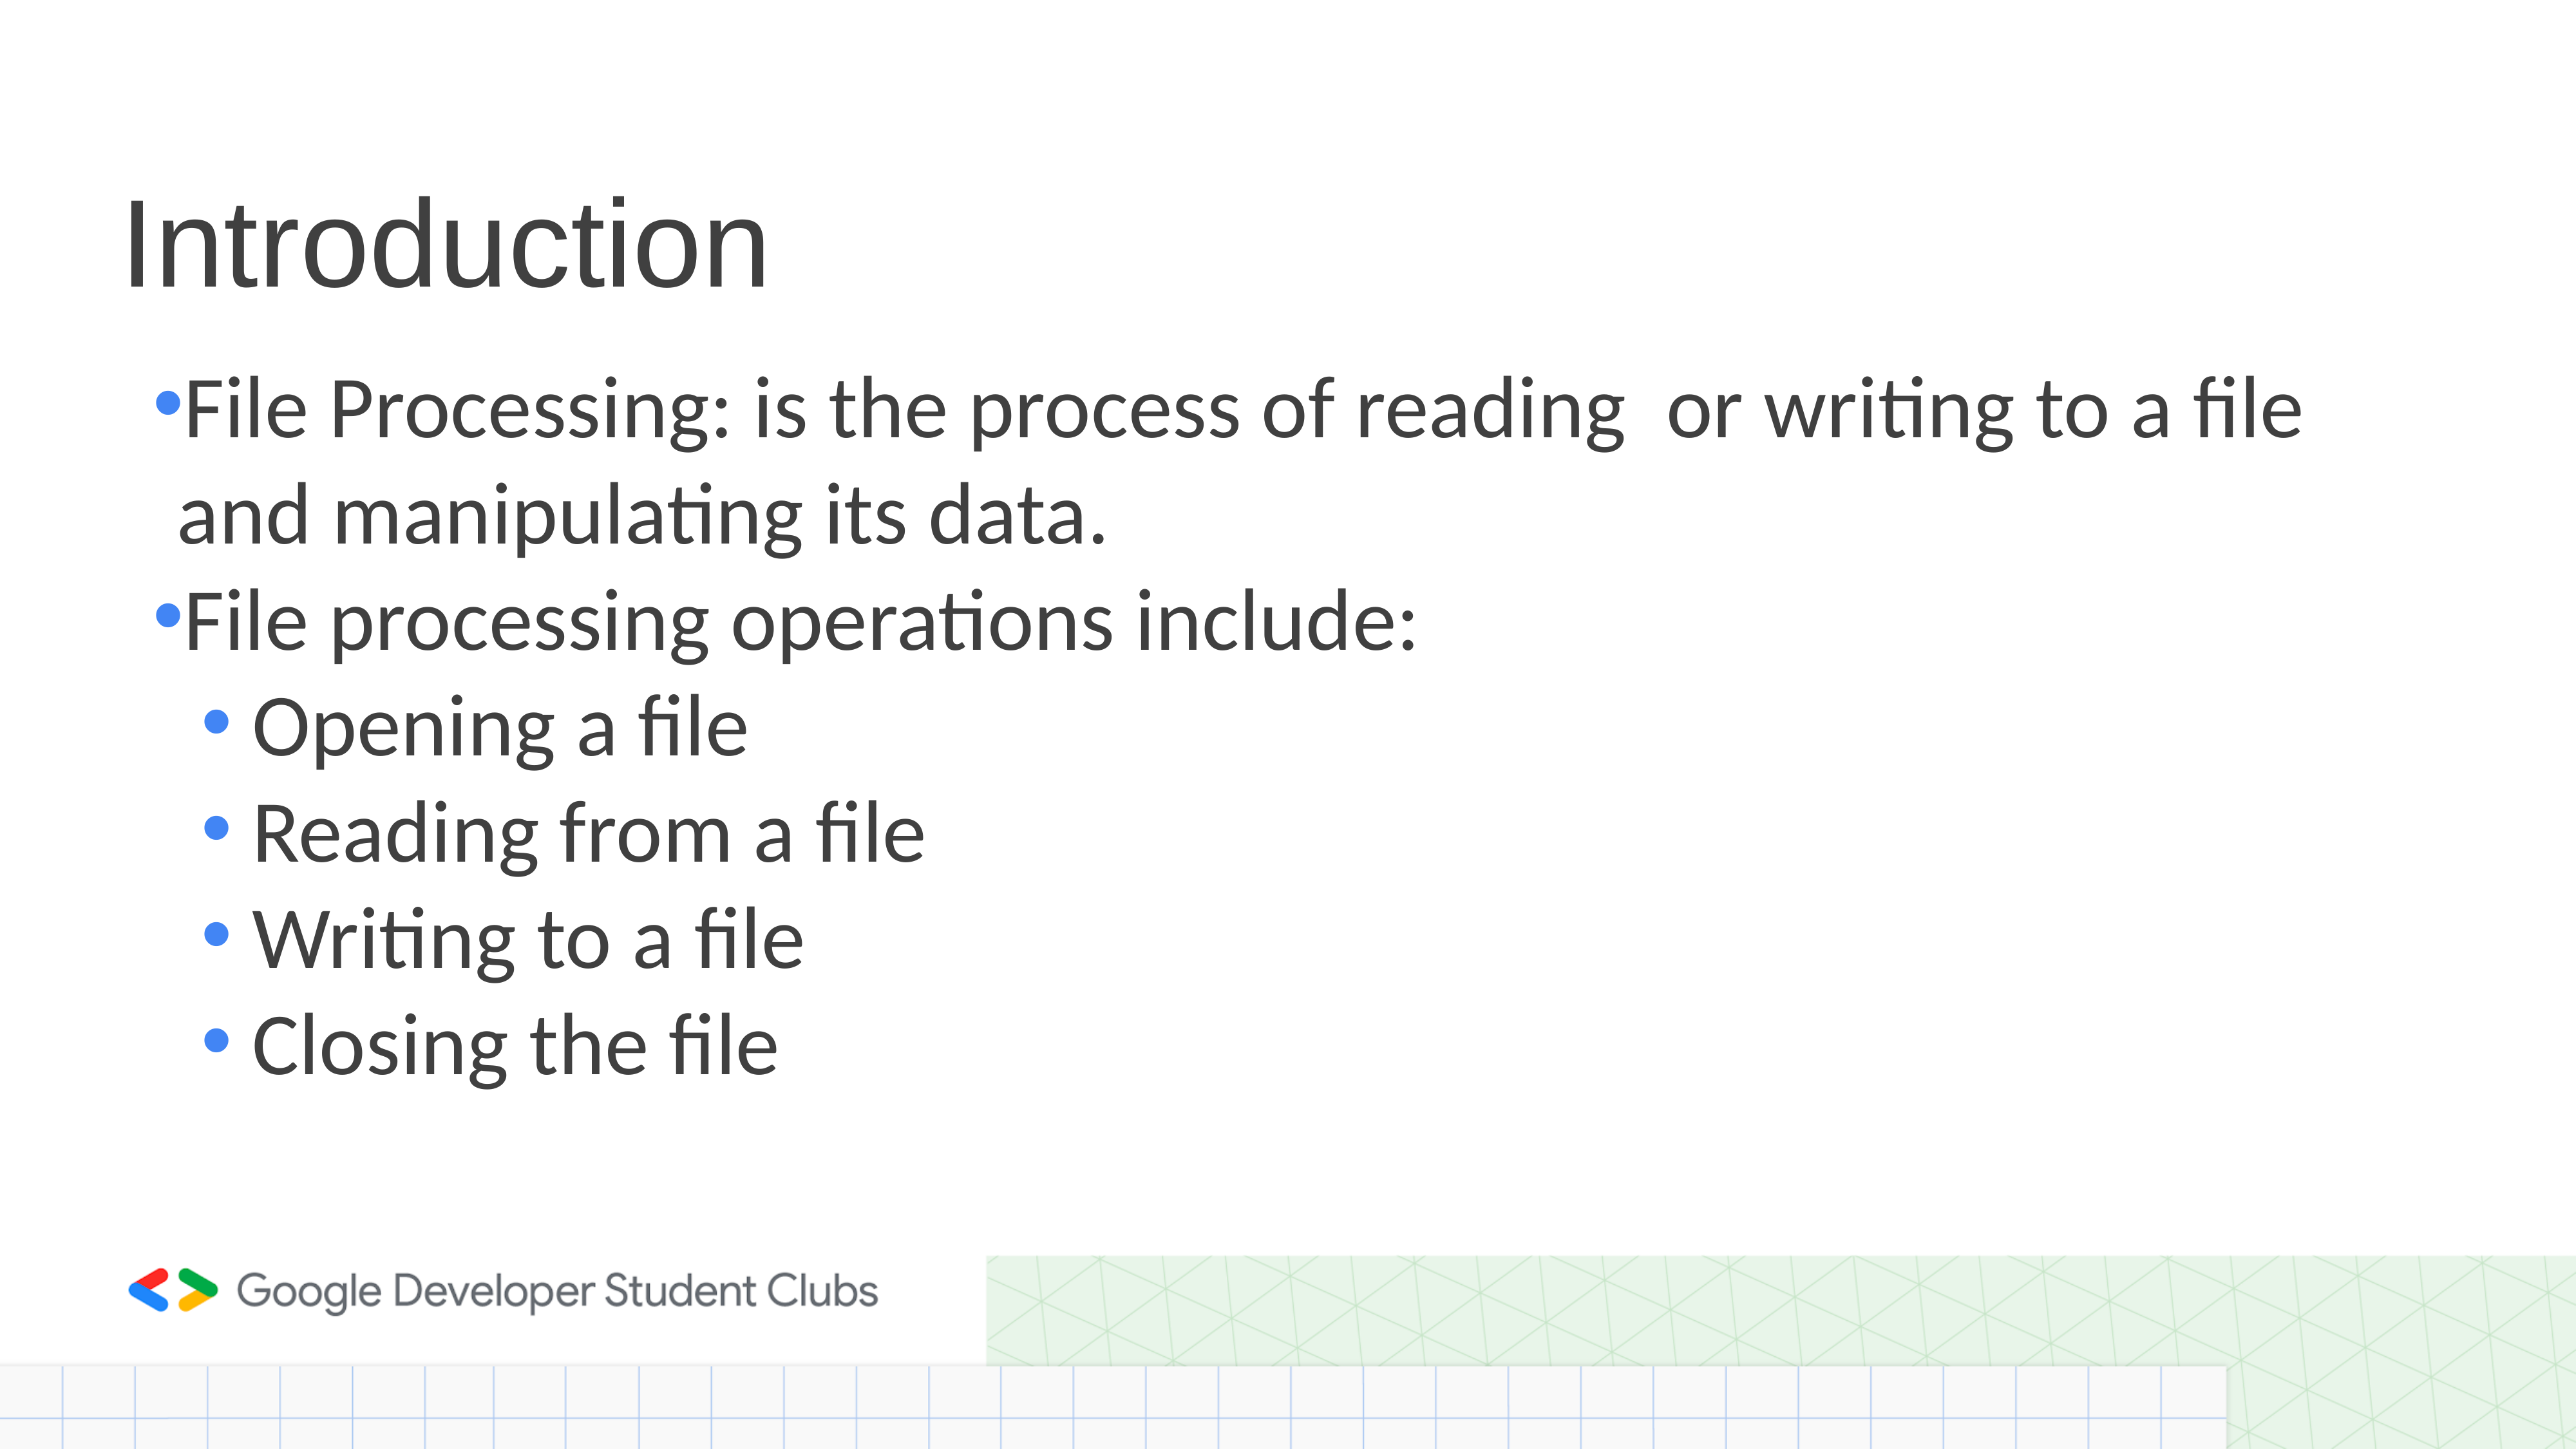

# Introduction
File Processing: is the process of reading  or writing to a file and manipulating its data.
File processing operations include:
 Opening a file
 Reading from a file
 Writing to a file
 Closing the file